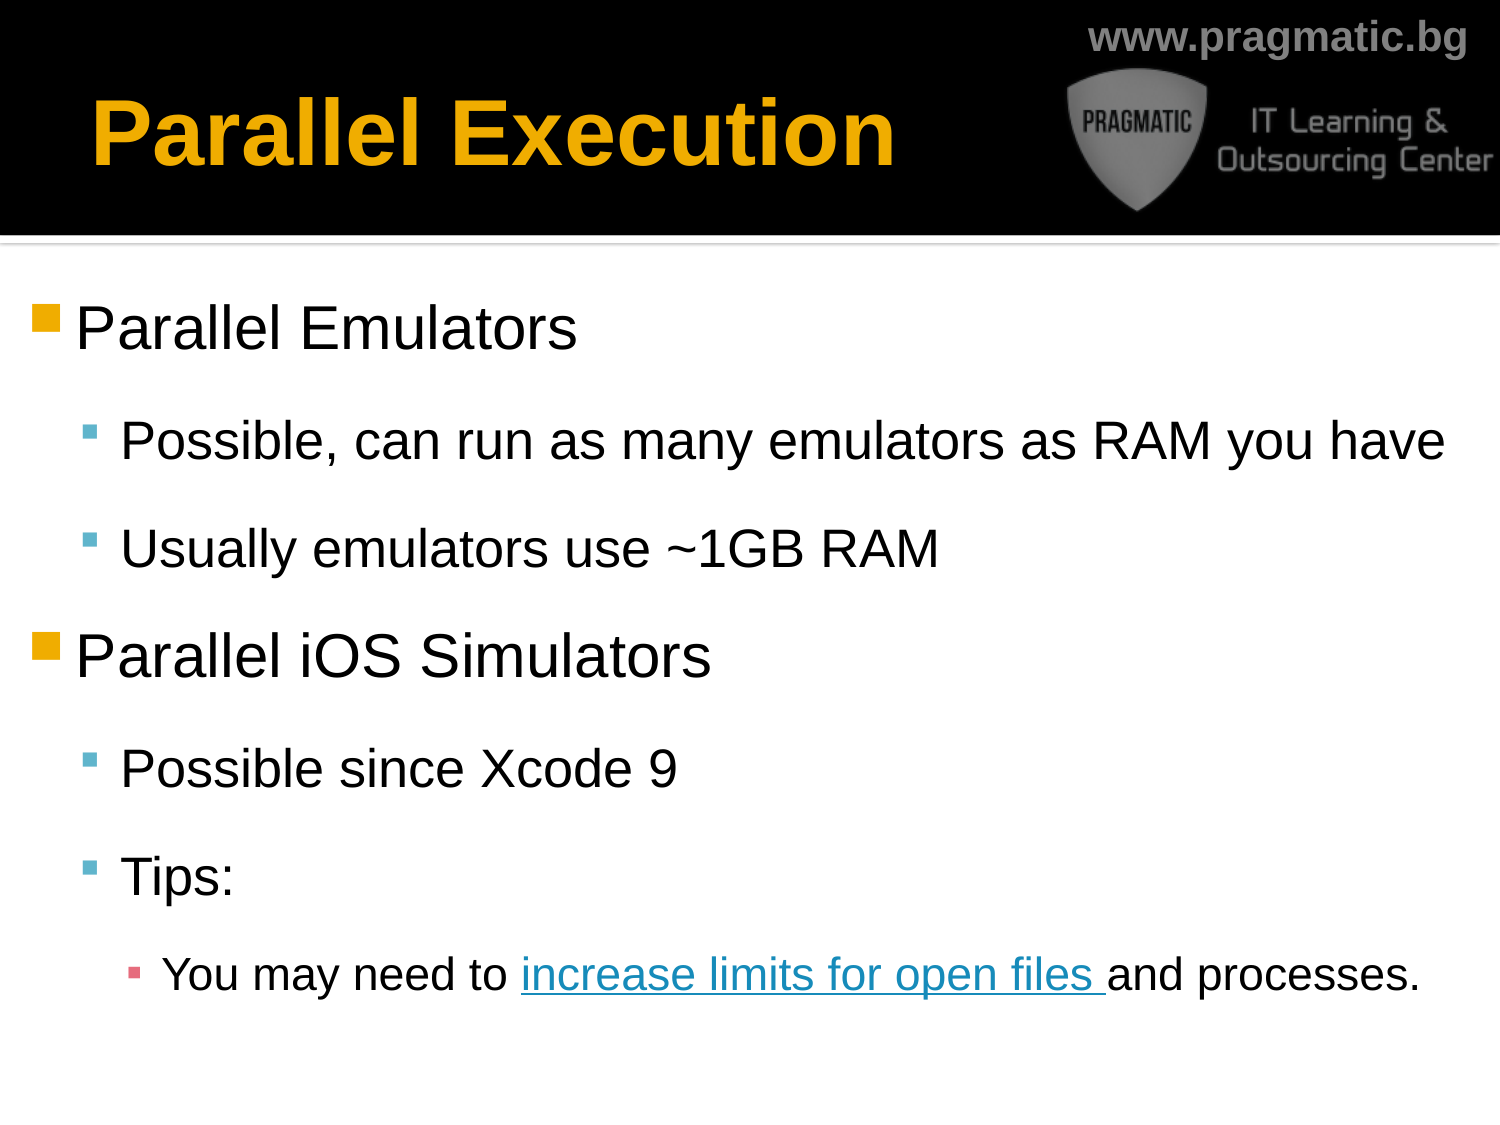

# Parallel Execution
Parallel Emulators
Possible, can run as many emulators as RAM you have
Usually emulators use ~1GB RAM
Parallel iOS Simulators
Possible since Xcode 9
Tips:
You may need to increase limits for open files and processes.